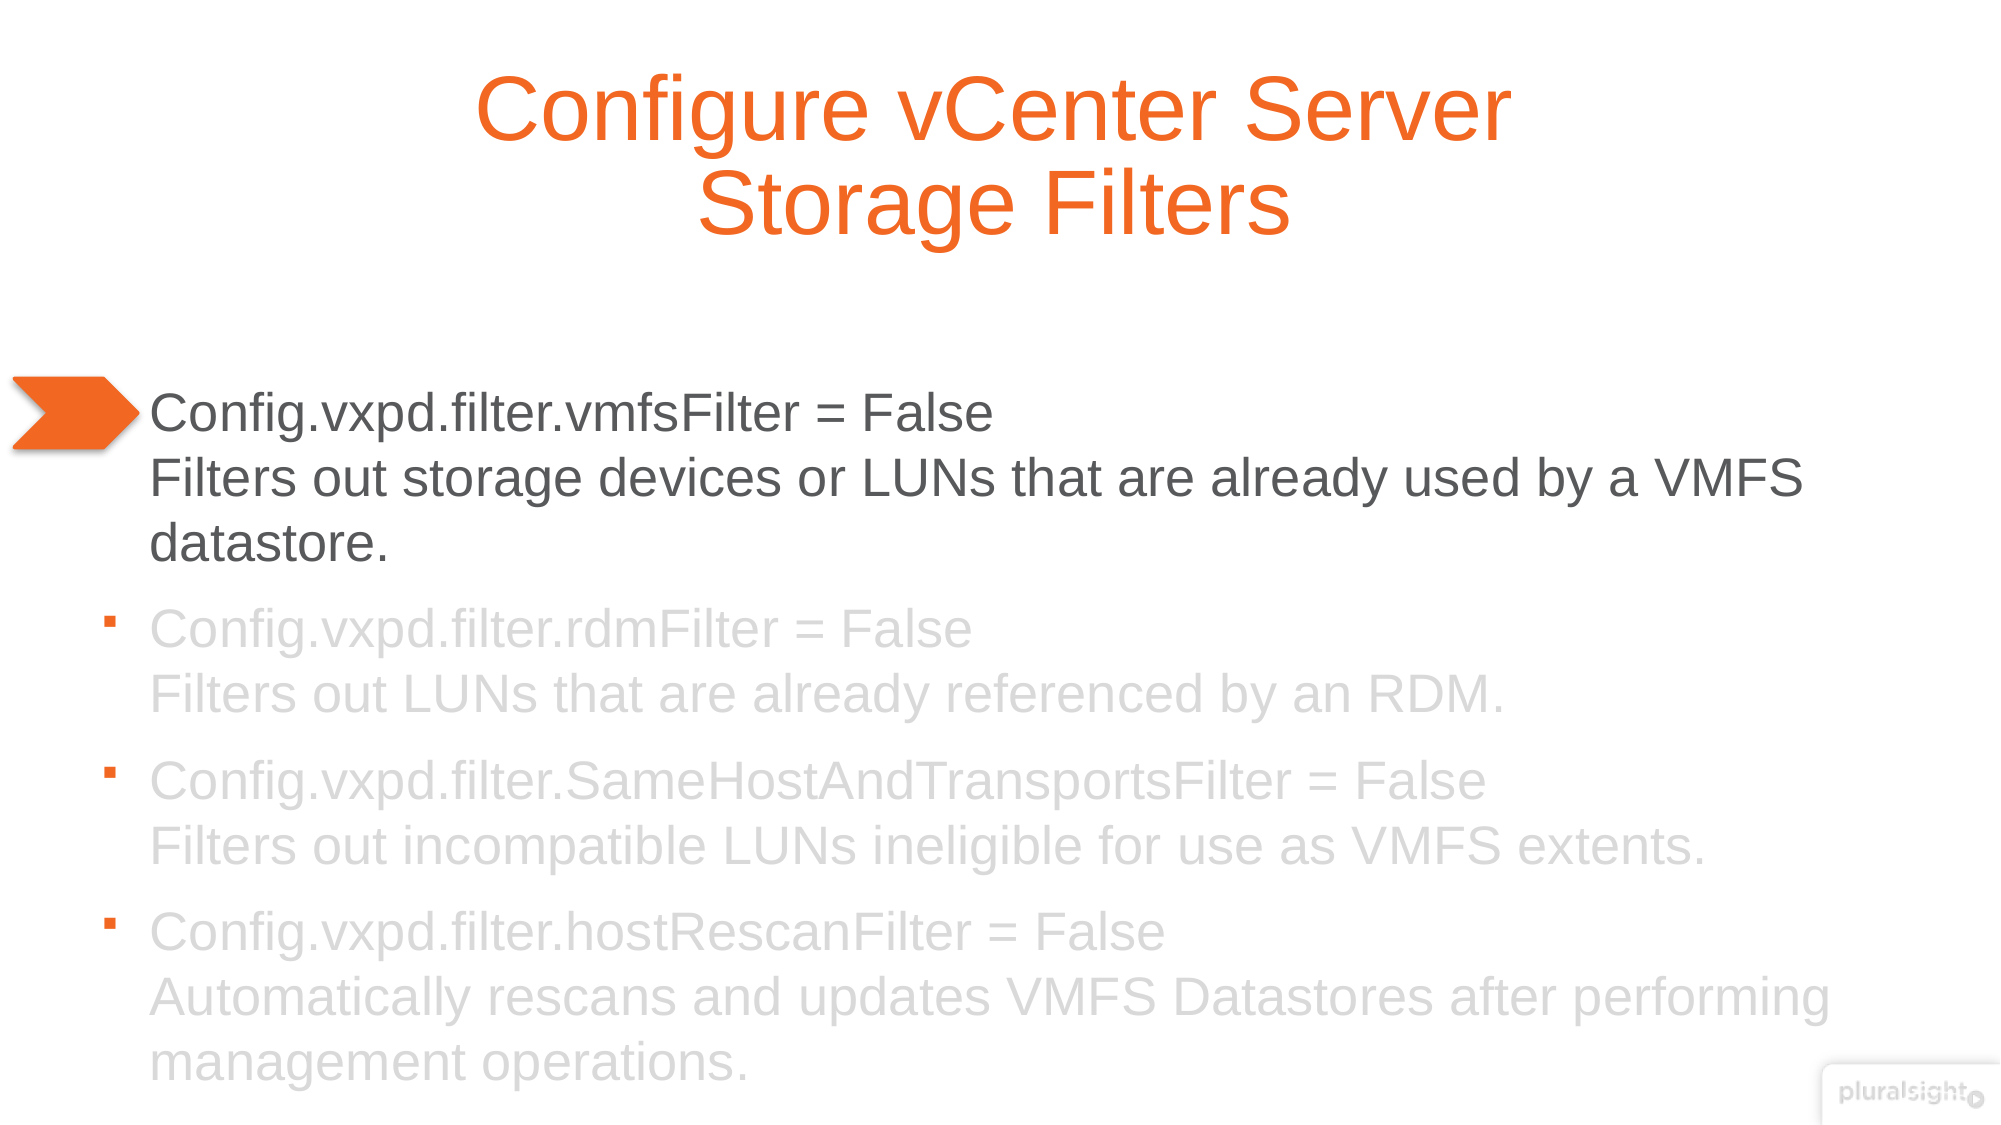

# Configure vCenter Server Storage Filters

Config.vxpd.filter.vmfsFilter = False
Filters out storage devices or LUNs that are already used by a VMFS datastore.
Config.vxpd.filter.rdmFilter = False
Filters out LUNs that are already referenced by an RDM.
Config.vxpd.filter.SameHostAndTransportsFilter = False
Filters out incompatible LUNs ineligible for use as VMFS extents.
Config.vxpd.filter.hostRescanFilter = False
Automatically rescans and updates VMFS Datastores after performing management operations.